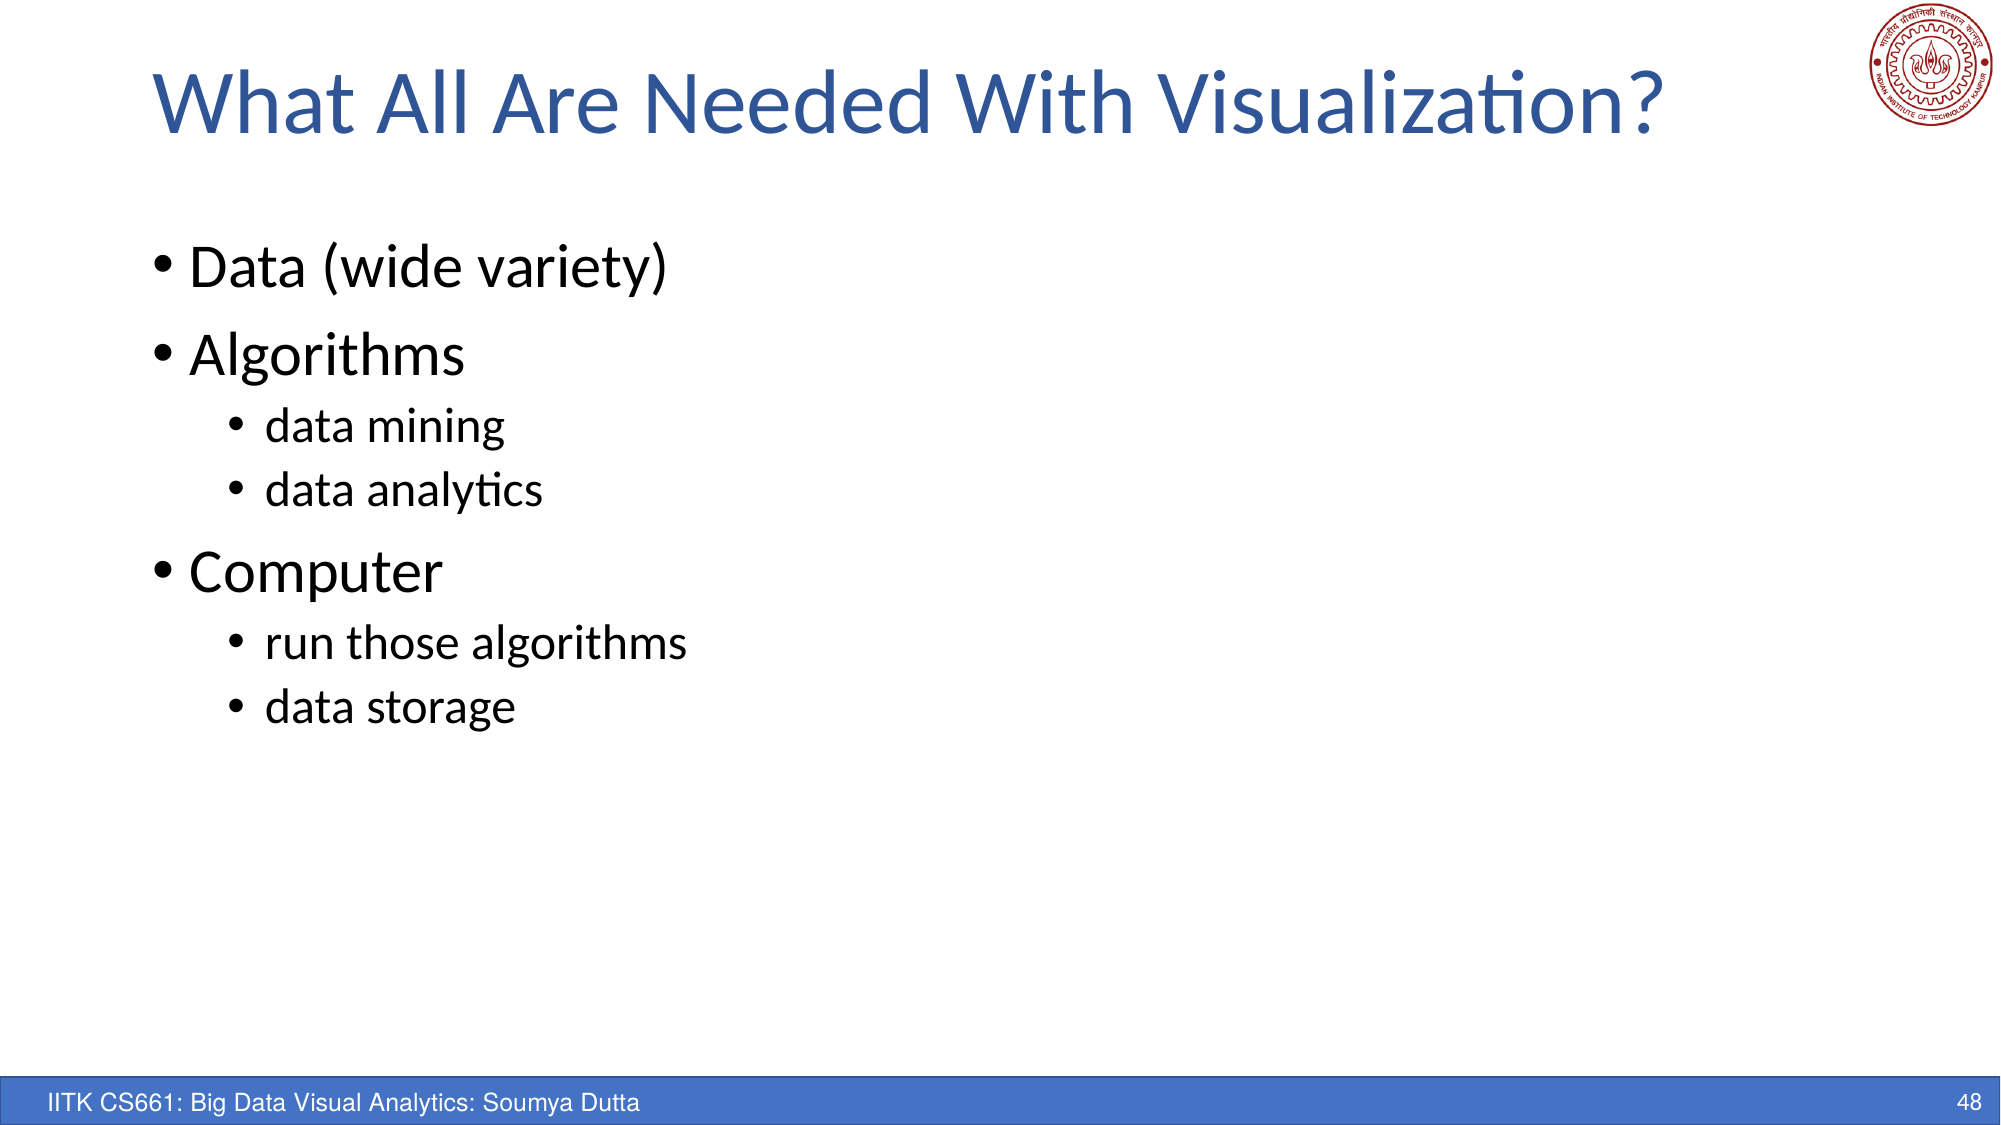

# What All Are Needed With Visualization?
Data (wide variety)
Algorithms
data mining
data analytics
Computer
run those algorithms
data storage